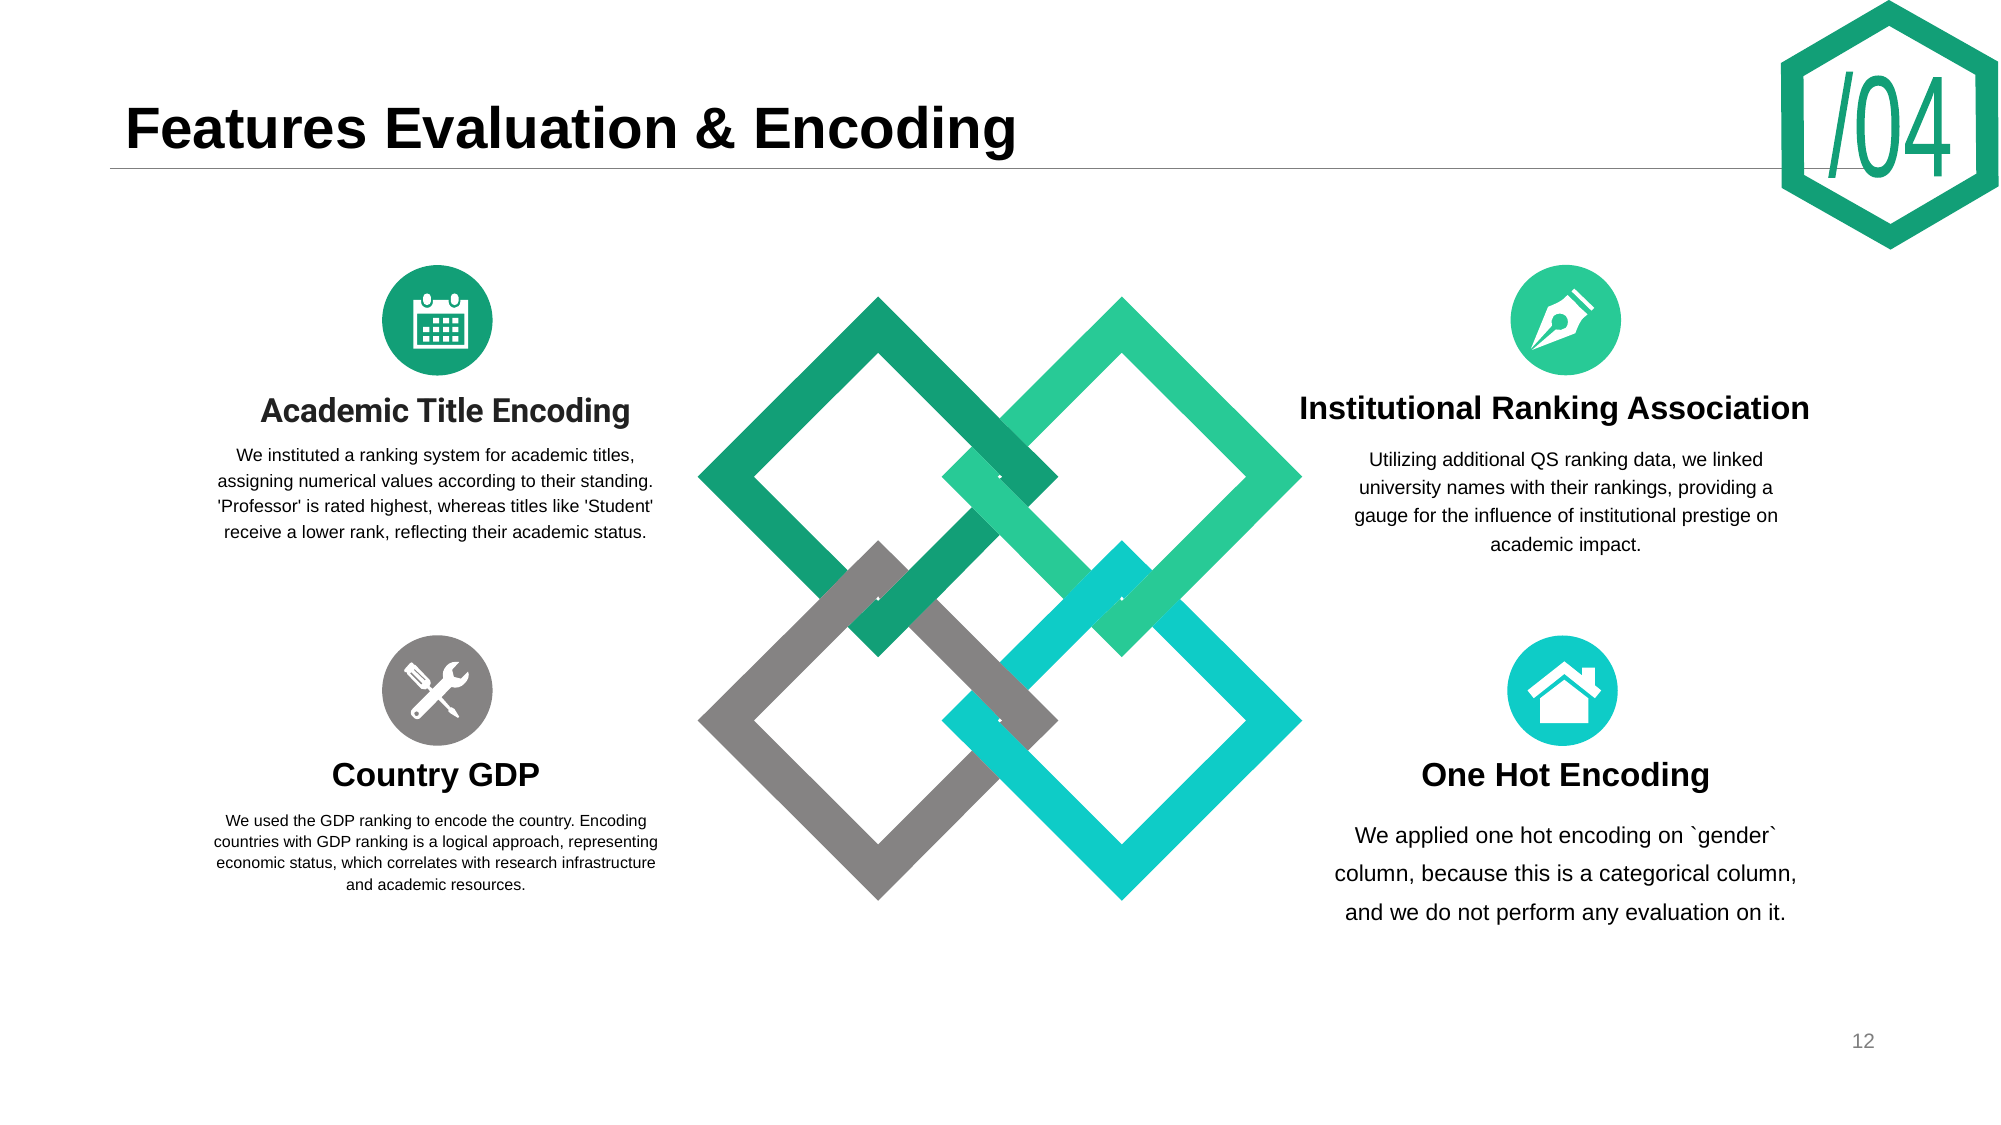

# Features Evaluation & Encoding

/04

Institutional Ranking Association
Utilizing additional QS ranking data, we linked university names with their rankings, providing a gauge for the influence of institutional prestige on academic impact.
Academic Title Encoding
We instituted a ranking system for academic titles, assigning numerical values according to their standing. 'Professor' is rated highest, whereas titles like 'Student' receive a lower rank, reflecting their academic status.

Country GDP
We used the GDP ranking to encode the country. Encoding countries with GDP ranking is a logical approach, representing economic status, which correlates with research infrastructure and academic resources.
One Hot Encoding
We applied one hot encoding on `gender` column, because this is a categorical column, and we do not perform any evaluation on it.
12